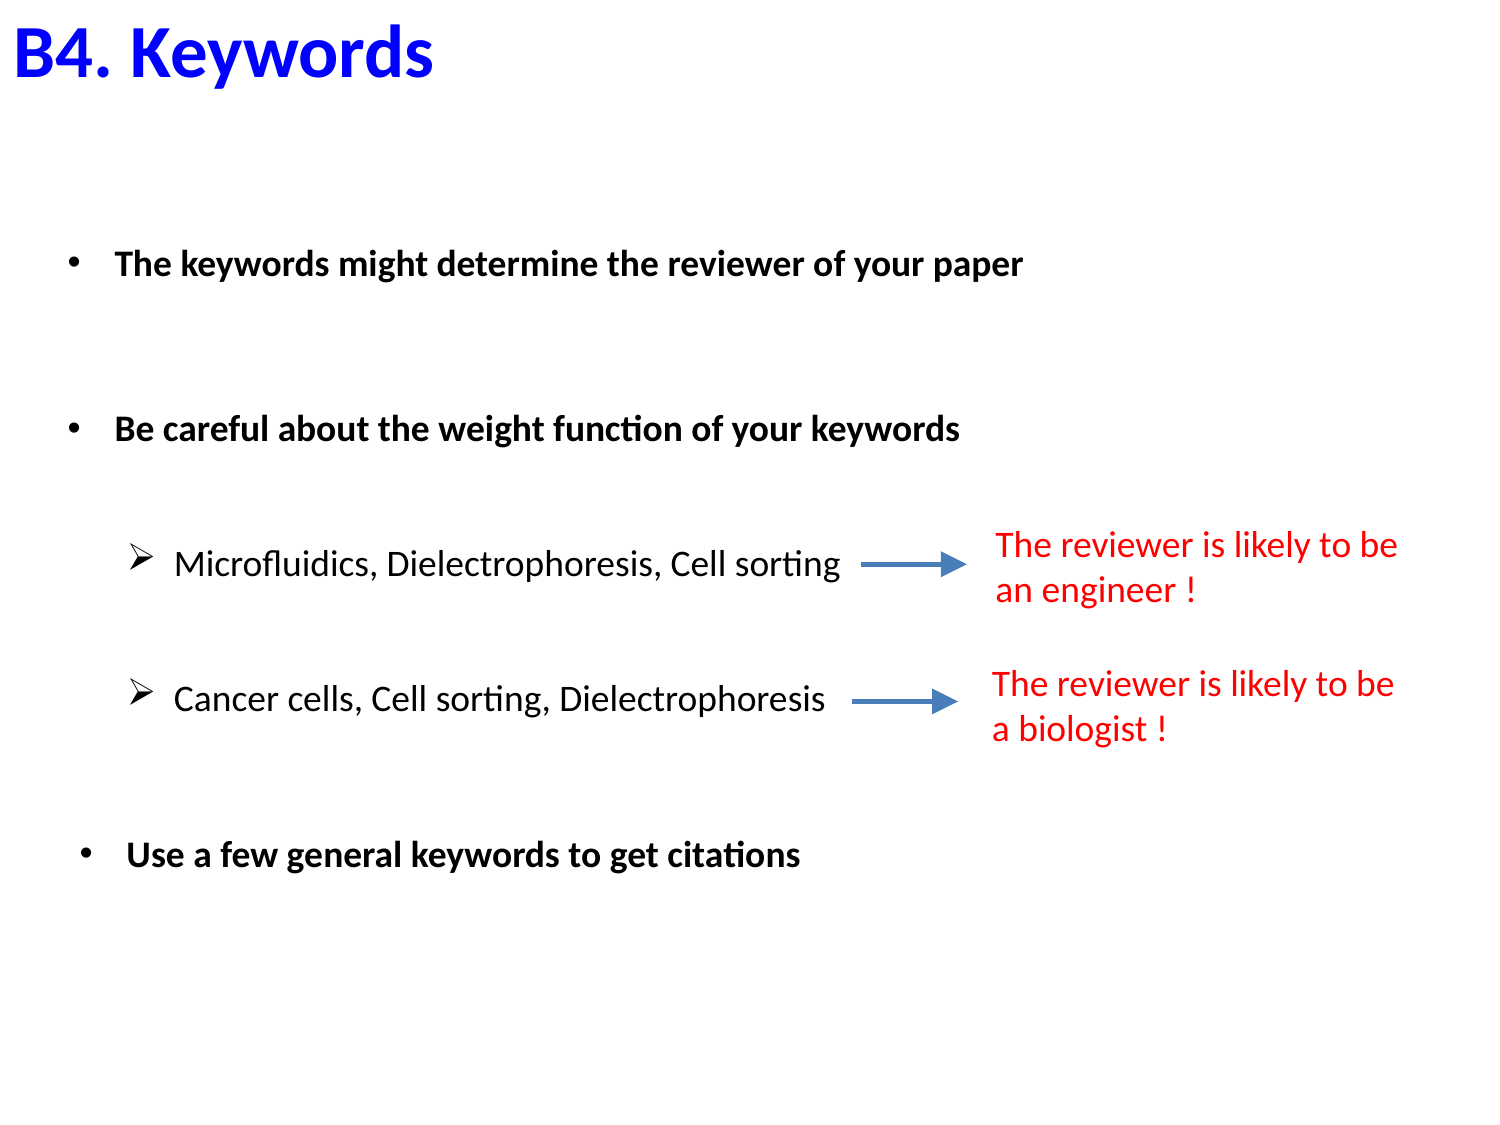

B4. Keywords
The keywords might determine the reviewer of your paper
Be careful about the weight function of your keywords

  Microfluidics, Dielectrophoresis, Cell sorting

  Cancer cells, Cell sorting, Dielectrophoresis
The reviewer is likely to be an engineer !
The reviewer is likely to be a biologist !
Use a few general keywords to get citations